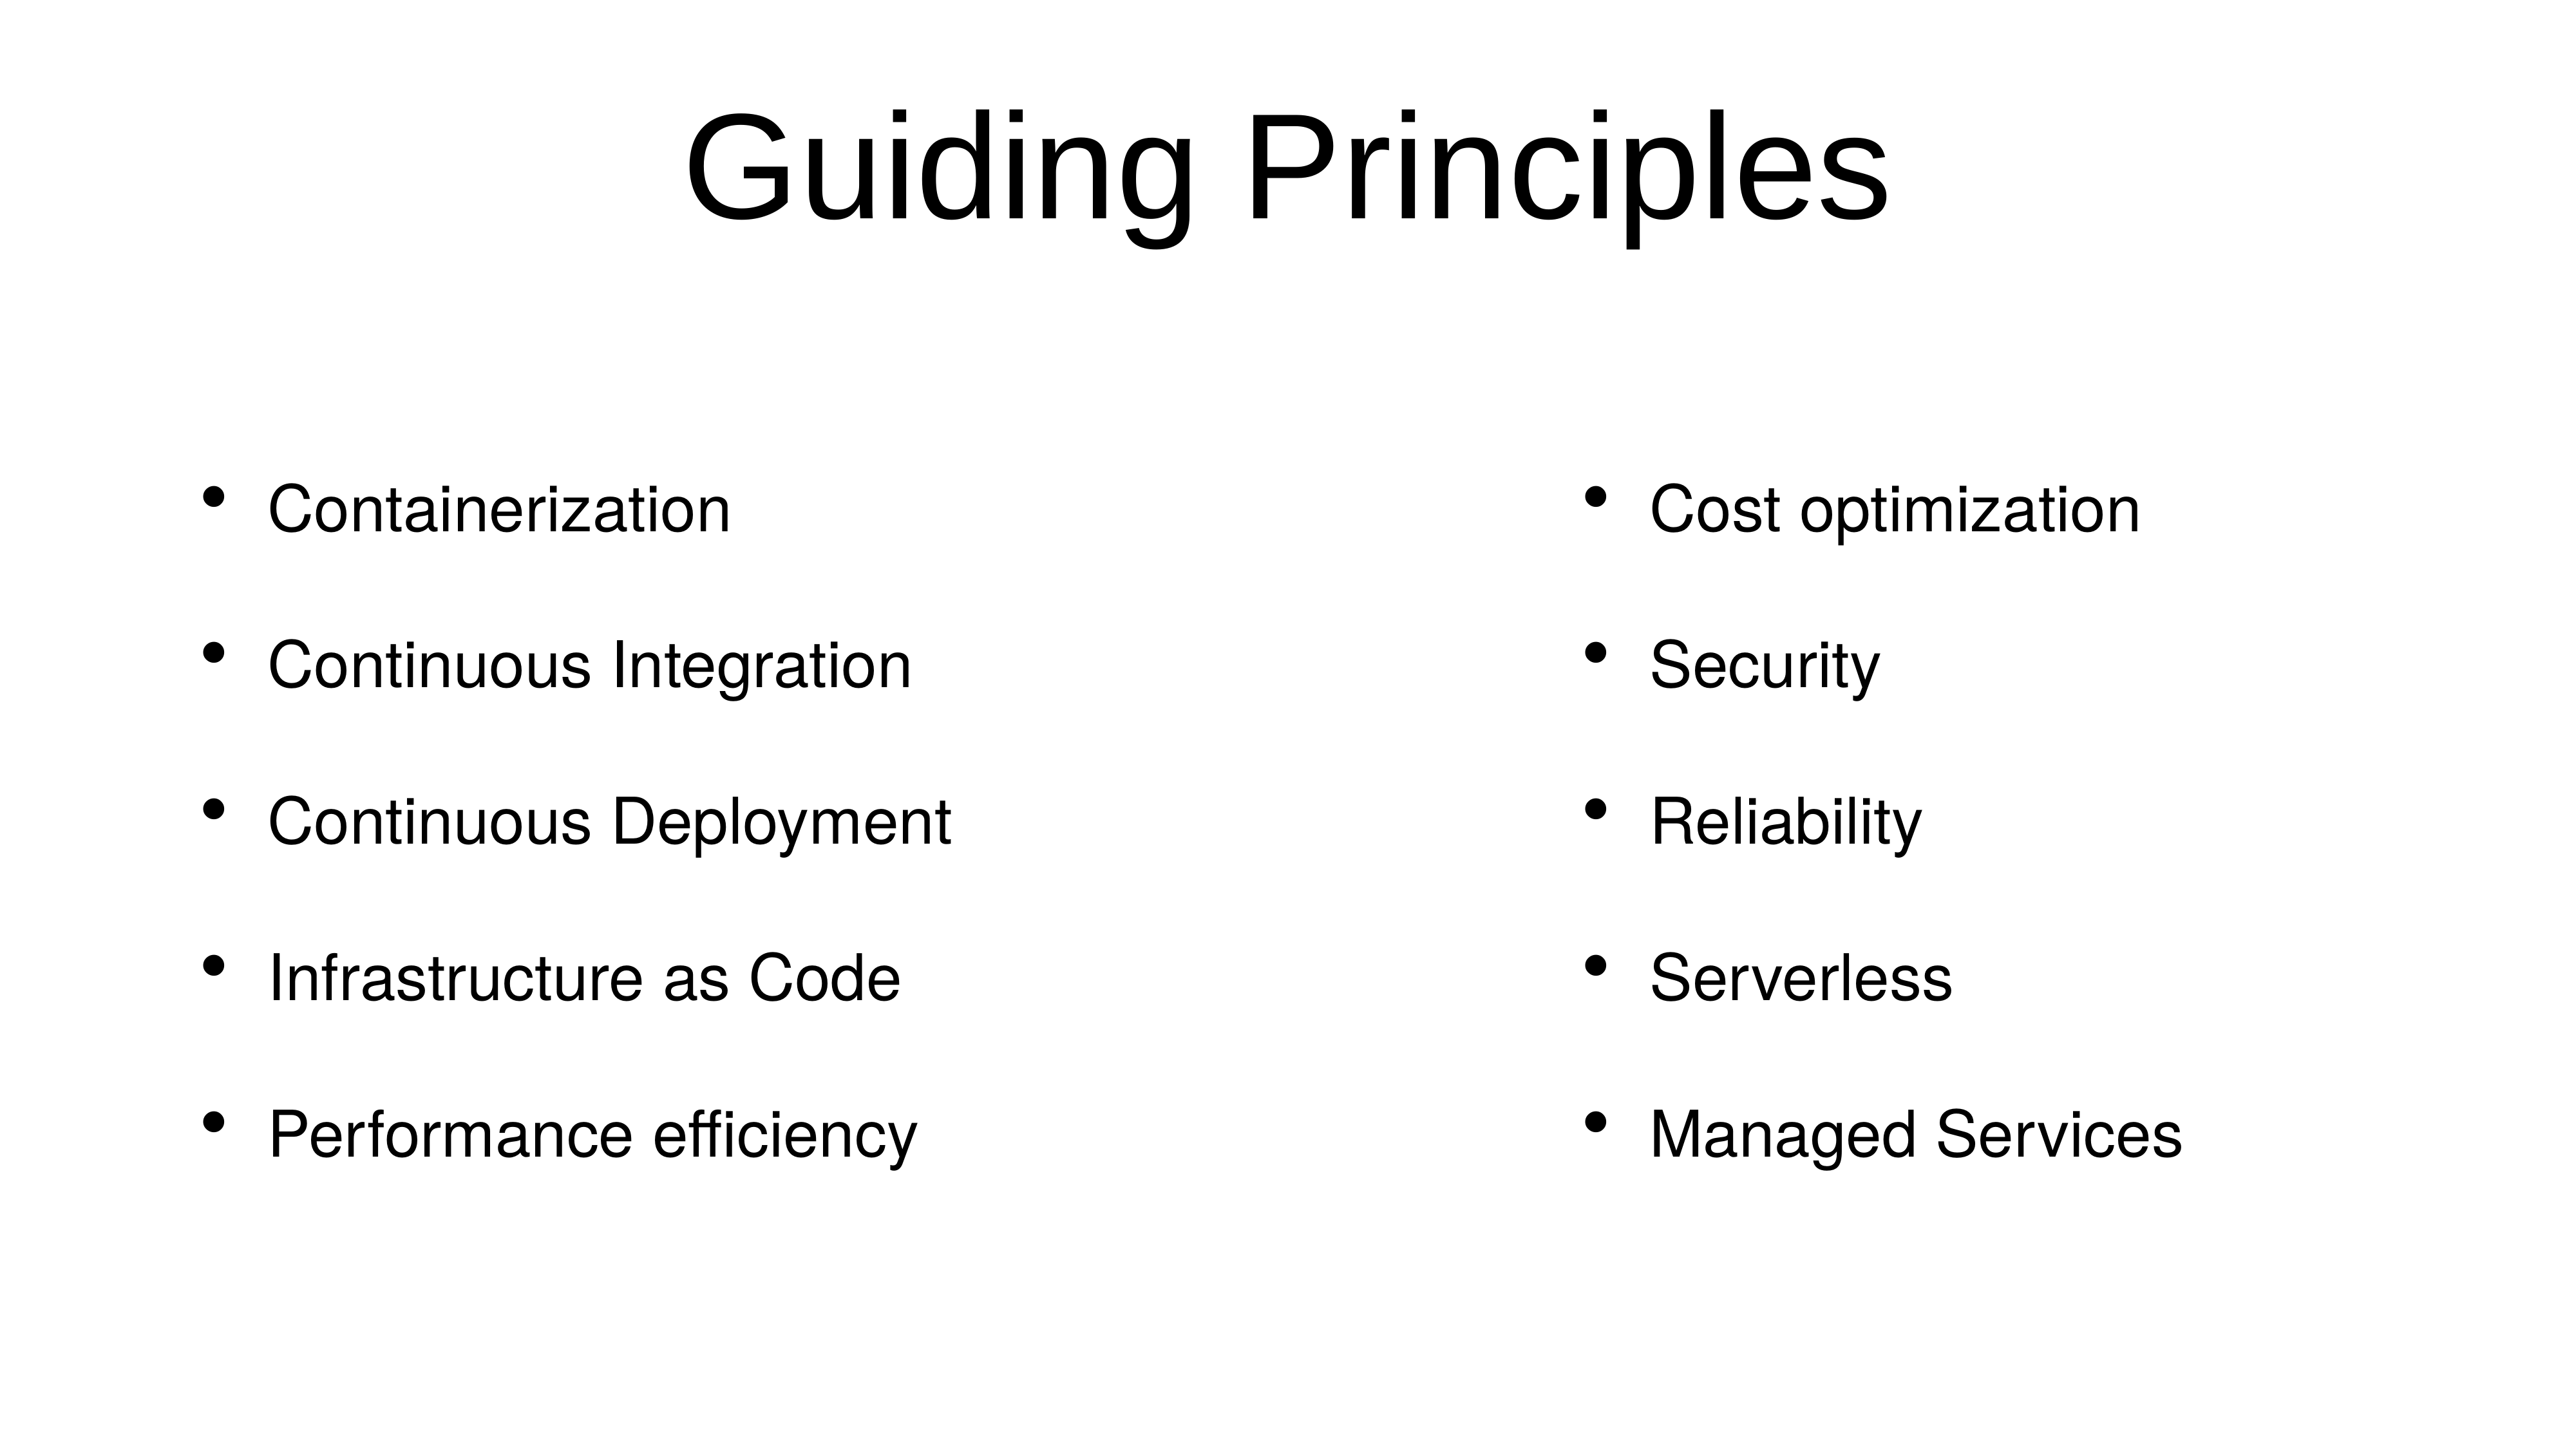

# Guiding Principles
Cost optimization
Security
Reliability
Serverless
Managed Services
Containerization
Continuous Integration
Continuous Deployment
Infrastructure as Code
Performance efficiency